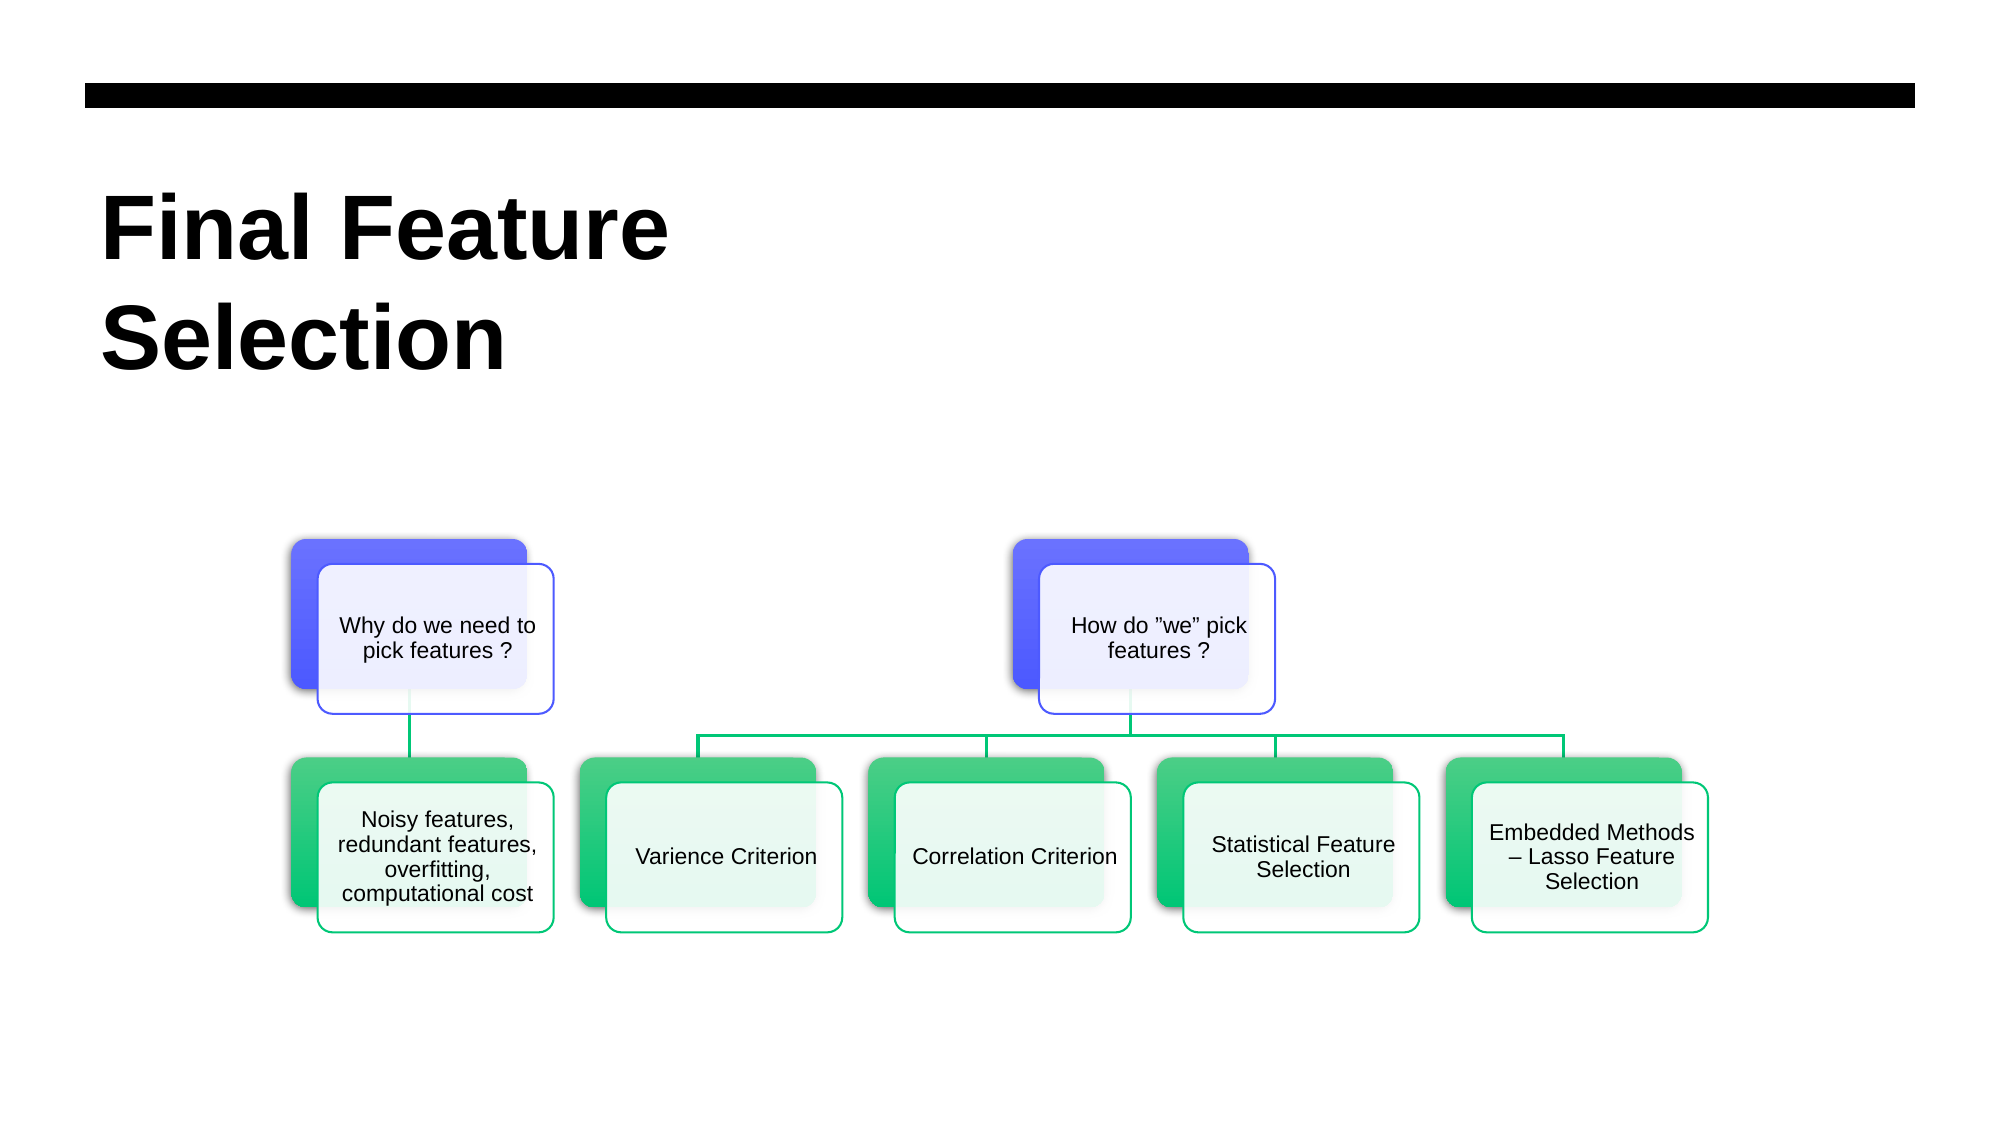

# Final Feature Selection
Why do we need to pick features ?
Noisy features, redundant features, overfitting, computational cost
How do ”we” pick features ?
Varience Criterion
Correlation Criterion
Statistical Feature Selection
Embedded Methods – Lasso Feature Selection